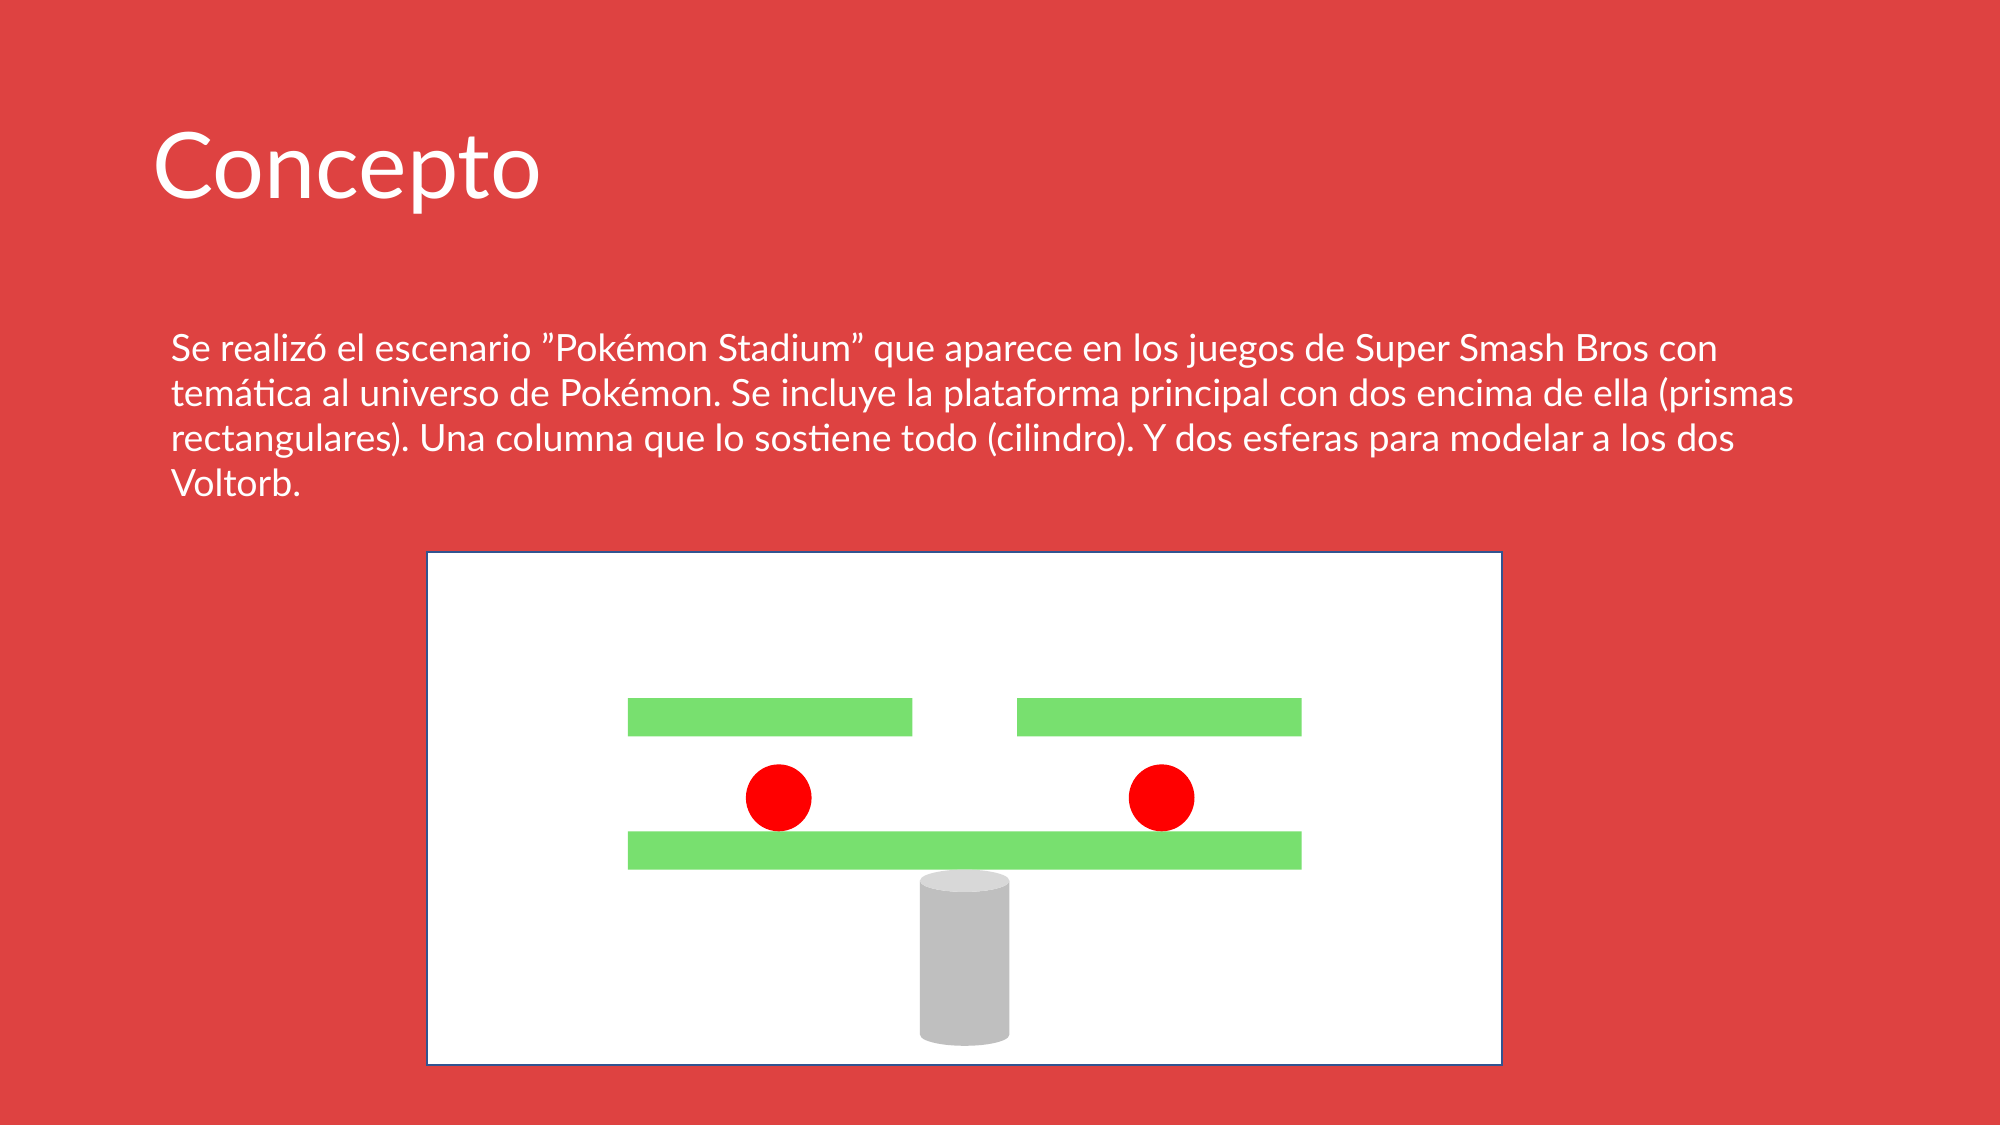

# Concepto
Se realizó el escenario ”Pokémon Stadium” que aparece en los juegos de Super Smash Bros con temática al universo de Pokémon. Se incluye la plataforma principal con dos encima de ella (prismas rectangulares). Una columna que lo sostiene todo (cilindro). Y dos esferas para modelar a los dos Voltorb.